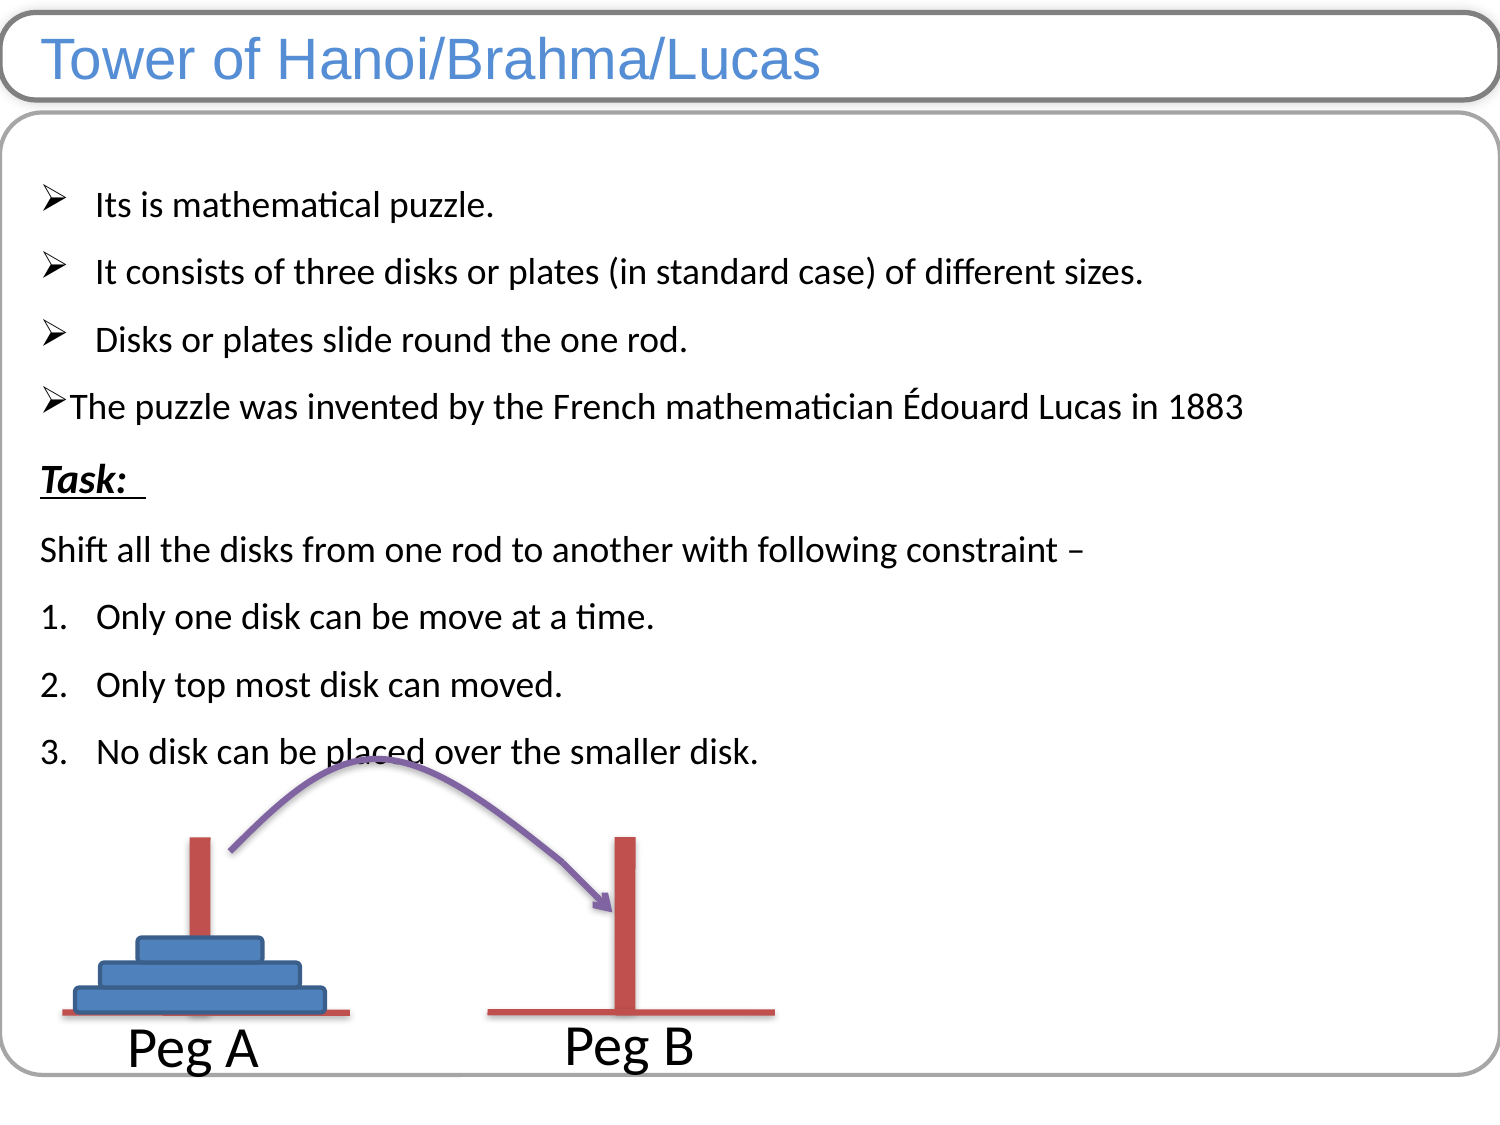

Tower of Hanoi/Brahma/Lucas

   Its is mathematical puzzle.
   It consists of three disks or plates (in standard case) of different sizes.
   Disks or plates slide round the one rod.
The puzzle was invented by the French mathematician Édouard Lucas in 1883
Task:
Shift all the disks from one rod to another with following constraint –
Only one disk can be move at a time.
Only top most disk can moved.
No disk can be placed over the smaller disk.

Peg B
Peg A